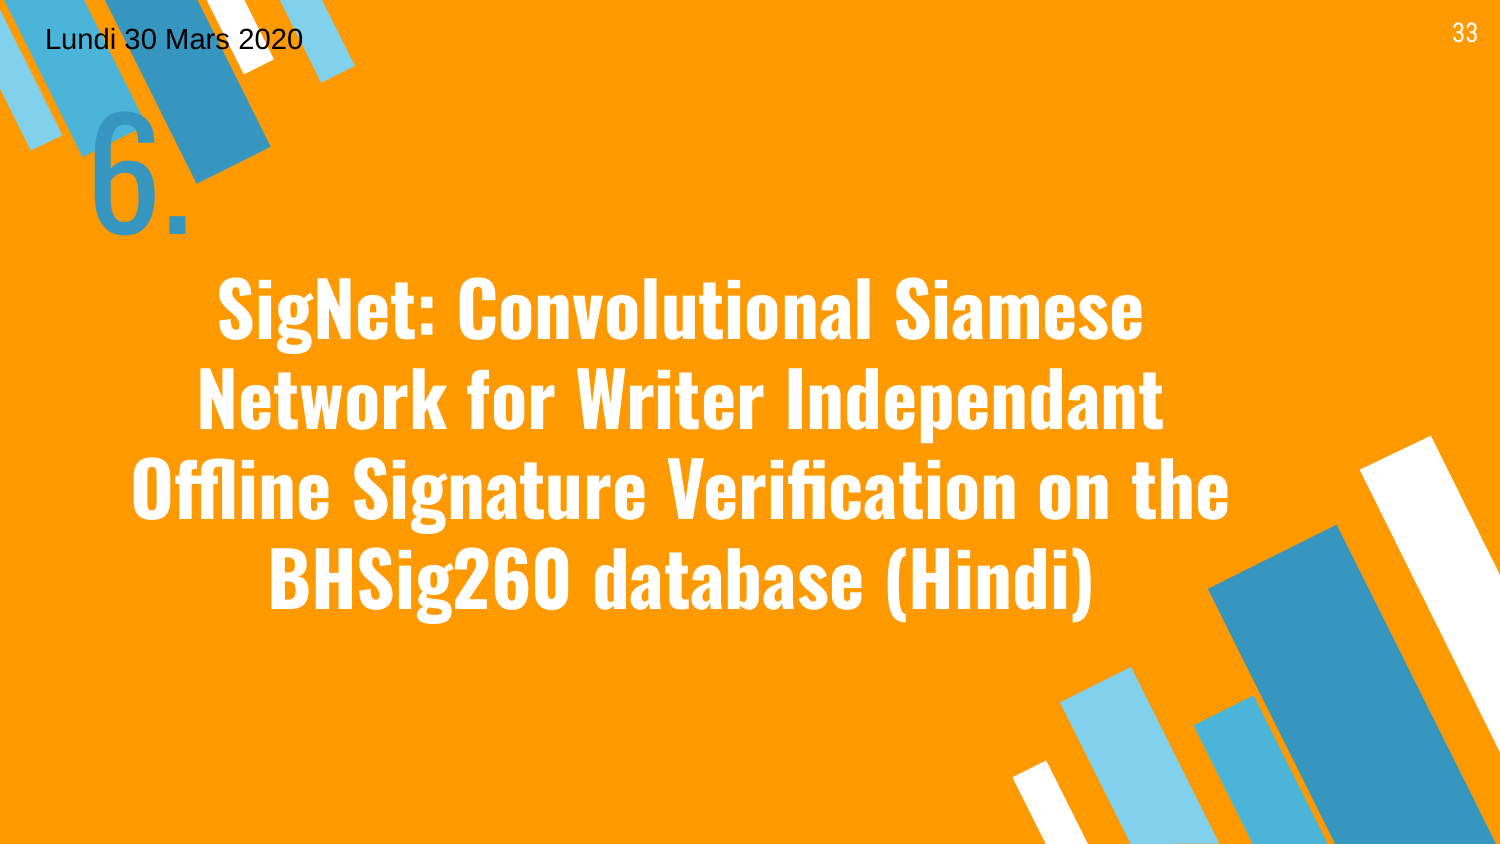

33
Lundi 30 Mars 2020
# 6.
SigNet: Convolutional Siamese Network for Writer Independant Offline Signature Verification on the BHSig260 database (Hindi)